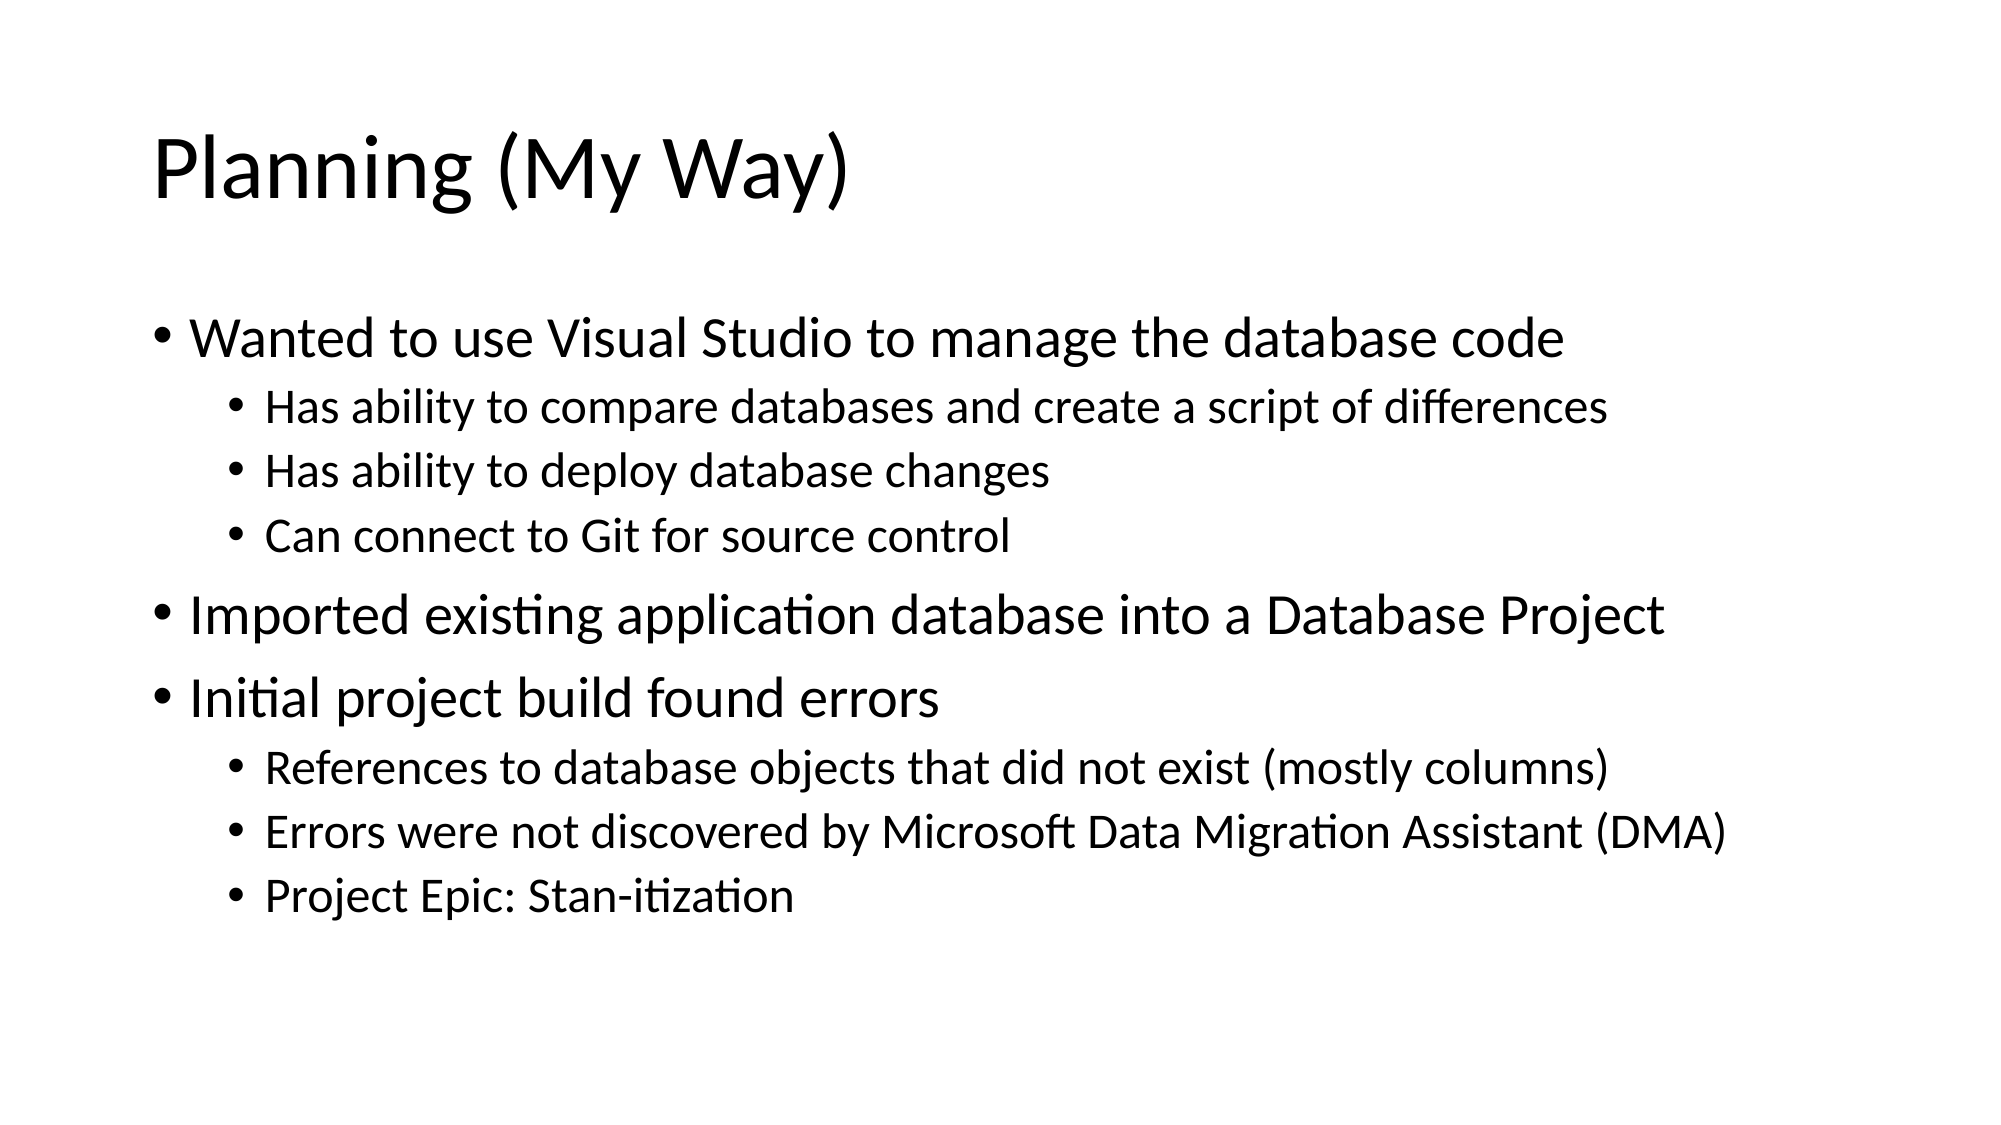

# Planning (My Way)
Wanted to use Visual Studio to manage the database code
Has ability to compare databases and create a script of differences
Has ability to deploy database changes
Can connect to Git for source control
Imported existing application database into a Database Project
Initial project build found errors
References to database objects that did not exist (mostly columns)
Errors were not discovered by Microsoft Data Migration Assistant (DMA)
Project Epic: Stan-itization